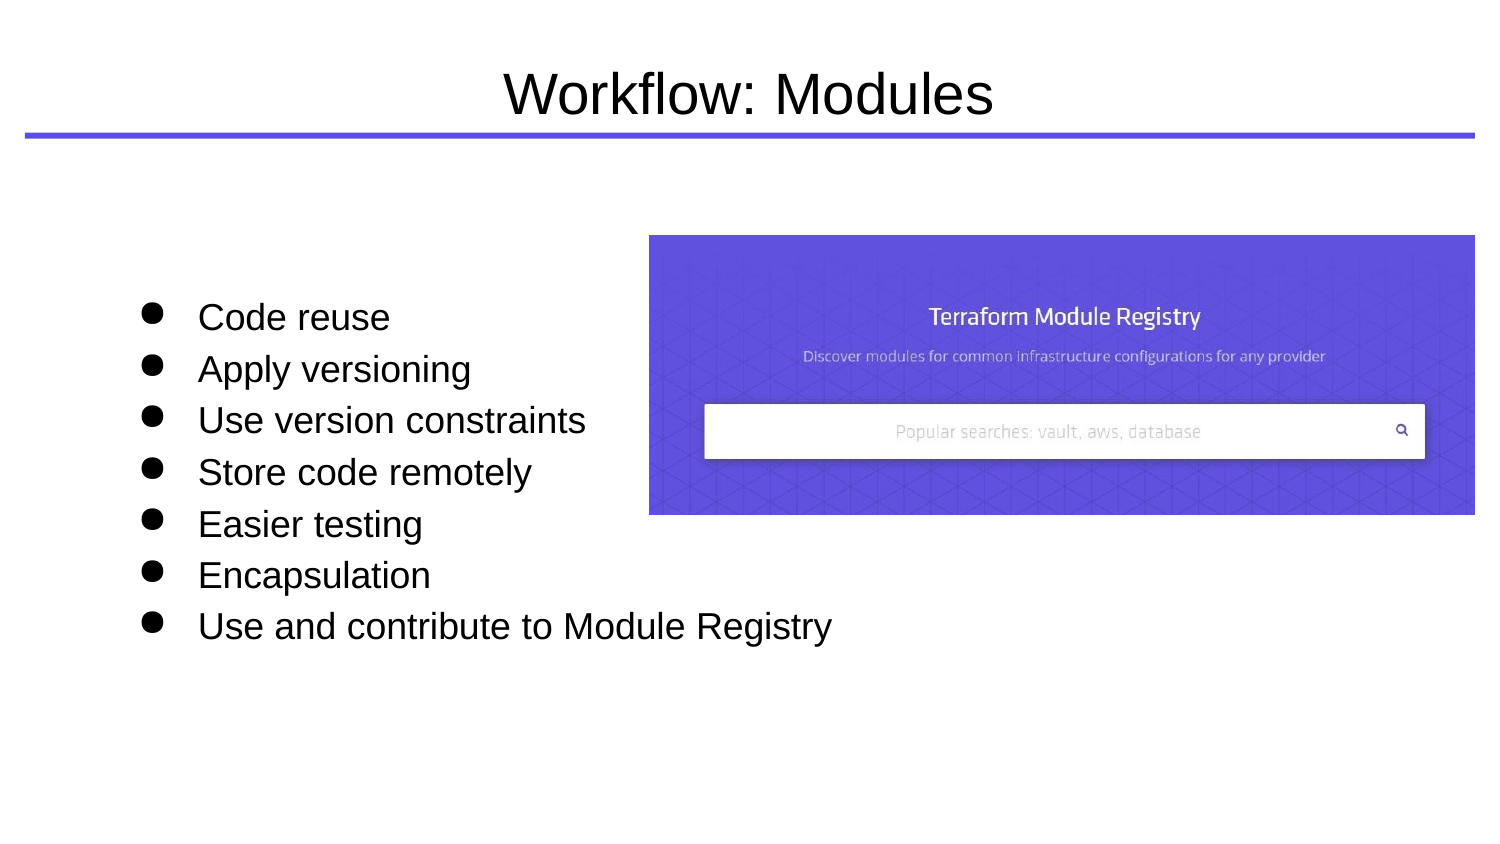

# Workflow: Modules

Code reuse
Apply versioning
Use version constraints
Store code remotely
Easier testing
Encapsulation
Use and contribute to Module Registry